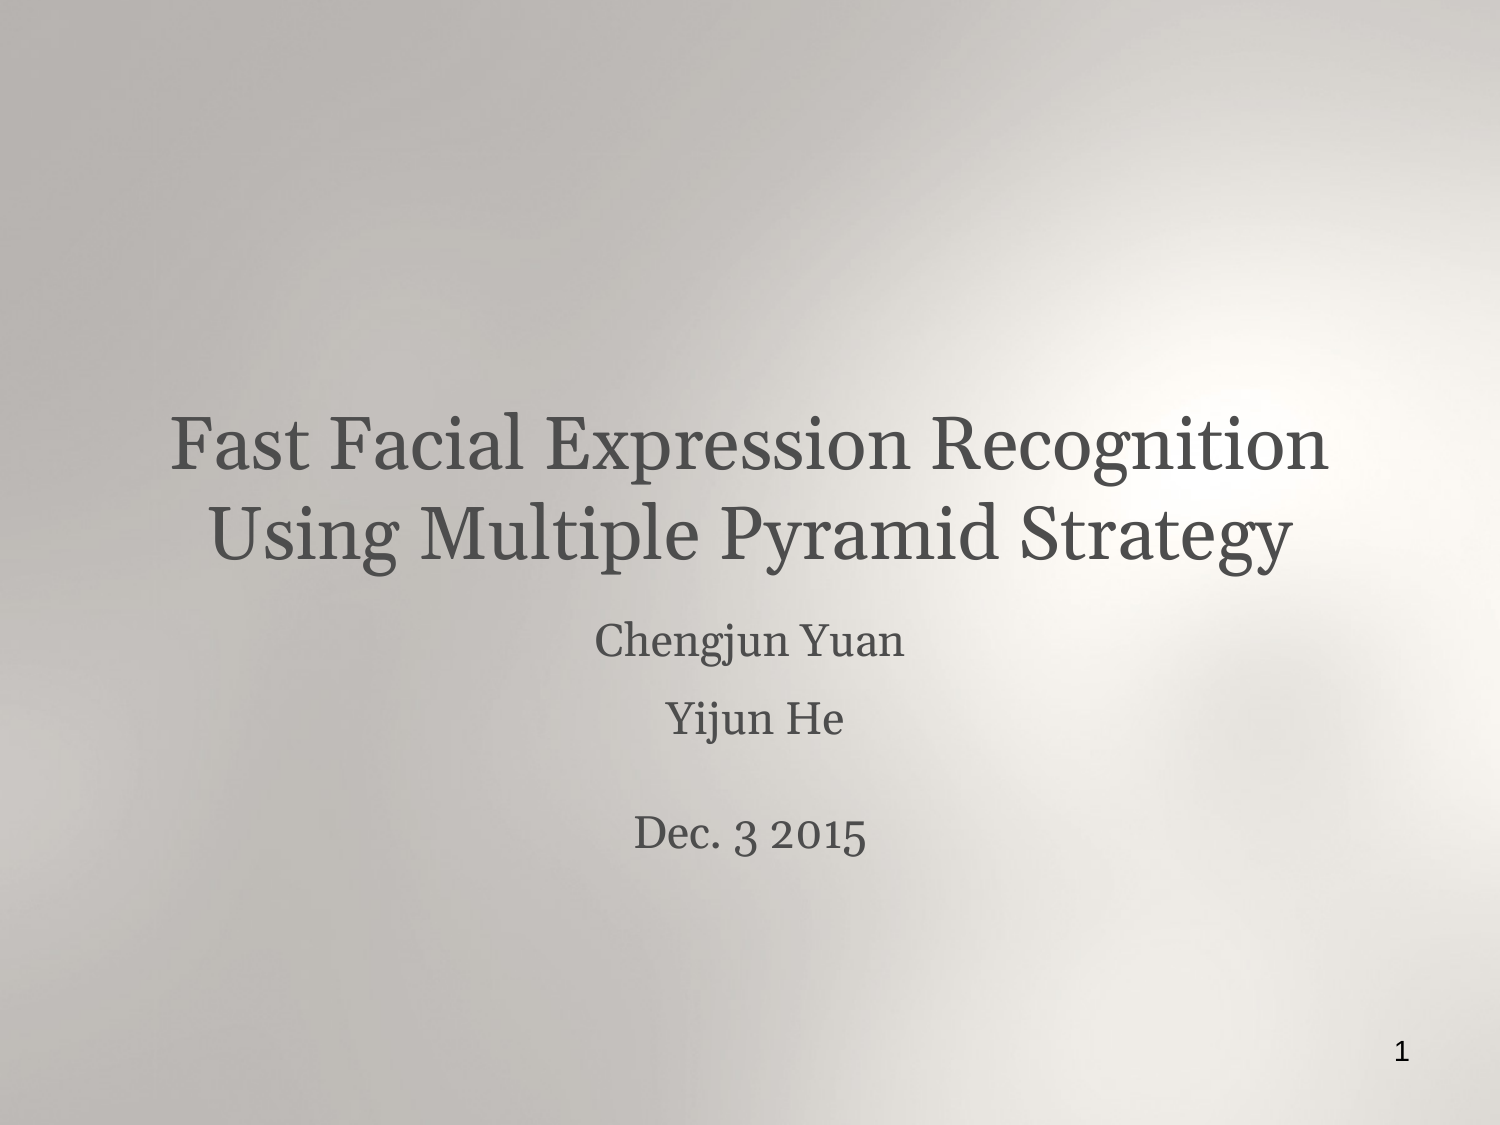

Fast Facial Expression Recognition Using Multiple Pyramid Strategy
Chengjun Yuan
      Yijun He
Dec. 3 2015
1